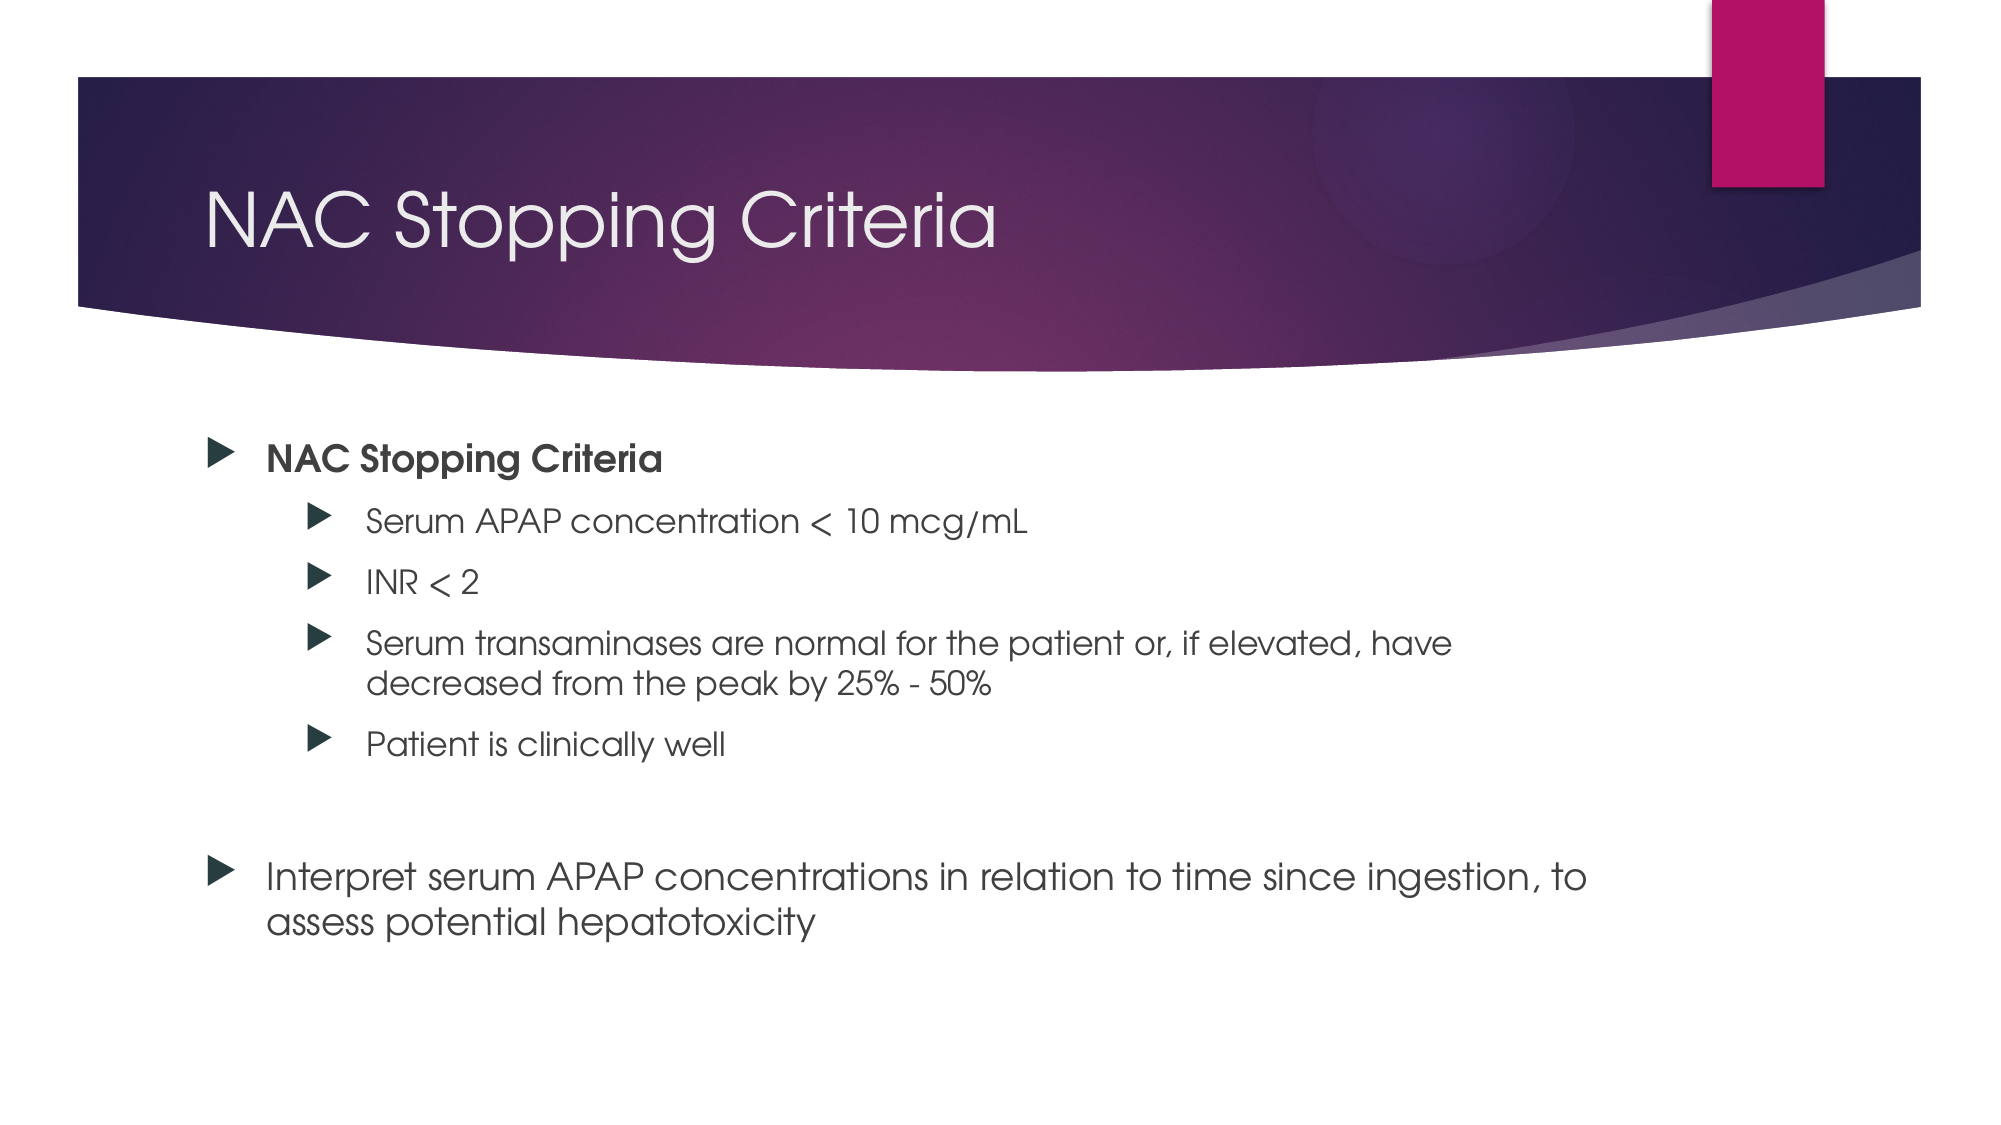

# NAC Stopping Criteria
NAC Stopping Criteria
Serum APAP concentration < 10 mcg/mL
INR < 2
Serum transaminases are normal for the patient or, if elevated, have decreased from the peak by 25% - 50%
Patient is clinically well

Interpret serum APAP concentrations in relation to time since ingestion, to assess potential hepatotoxicity